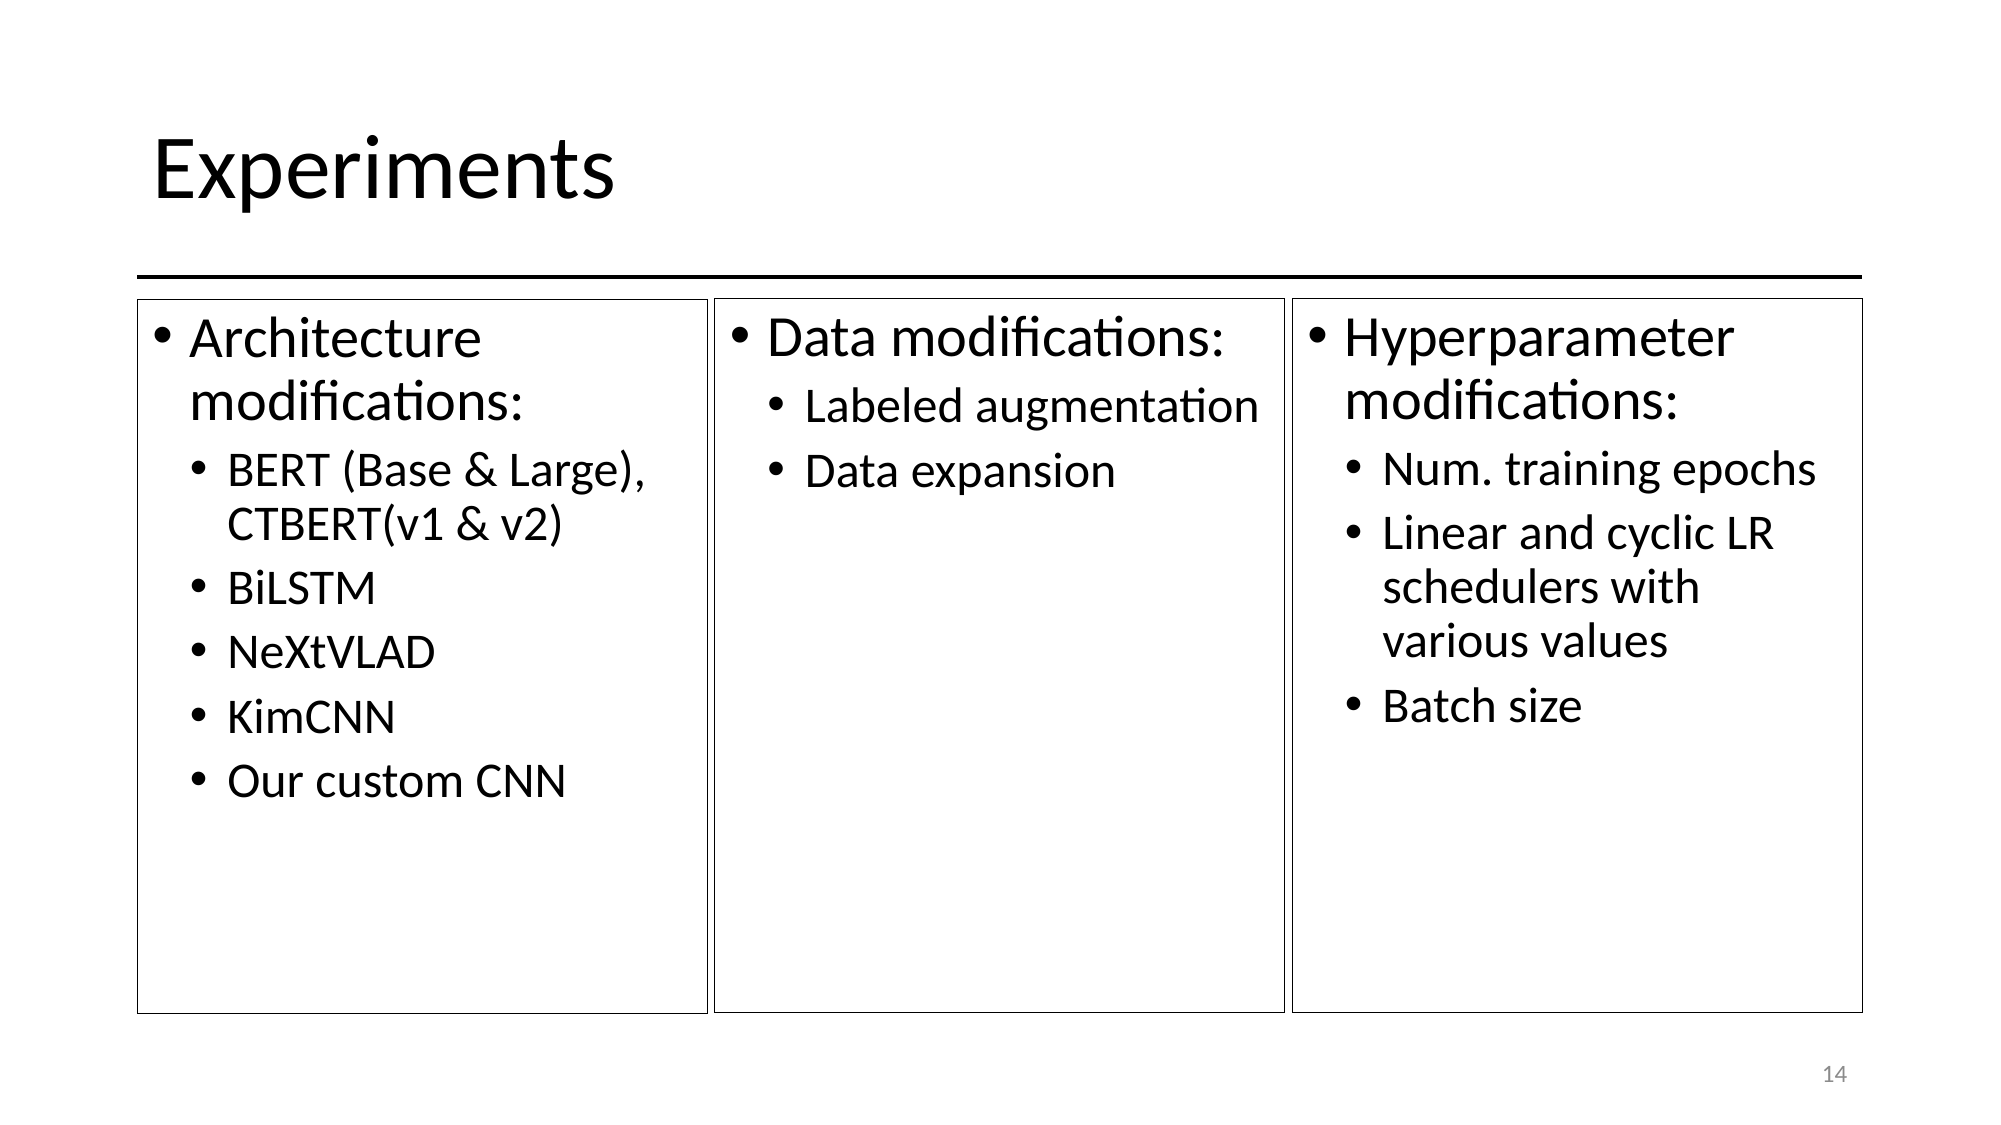

# Experiments
Data modifications:
Labeled augmentation
Data expansion
Hyperparameter modifications:
Num. training epochs
Linear and cyclic LR schedulers with various values
Batch size

Architecture modifications:
BERT (Base & Large), CTBERT(v1 & v2)
BiLSTM
NeXtVLAD
KimCNN
Our custom CNN
14